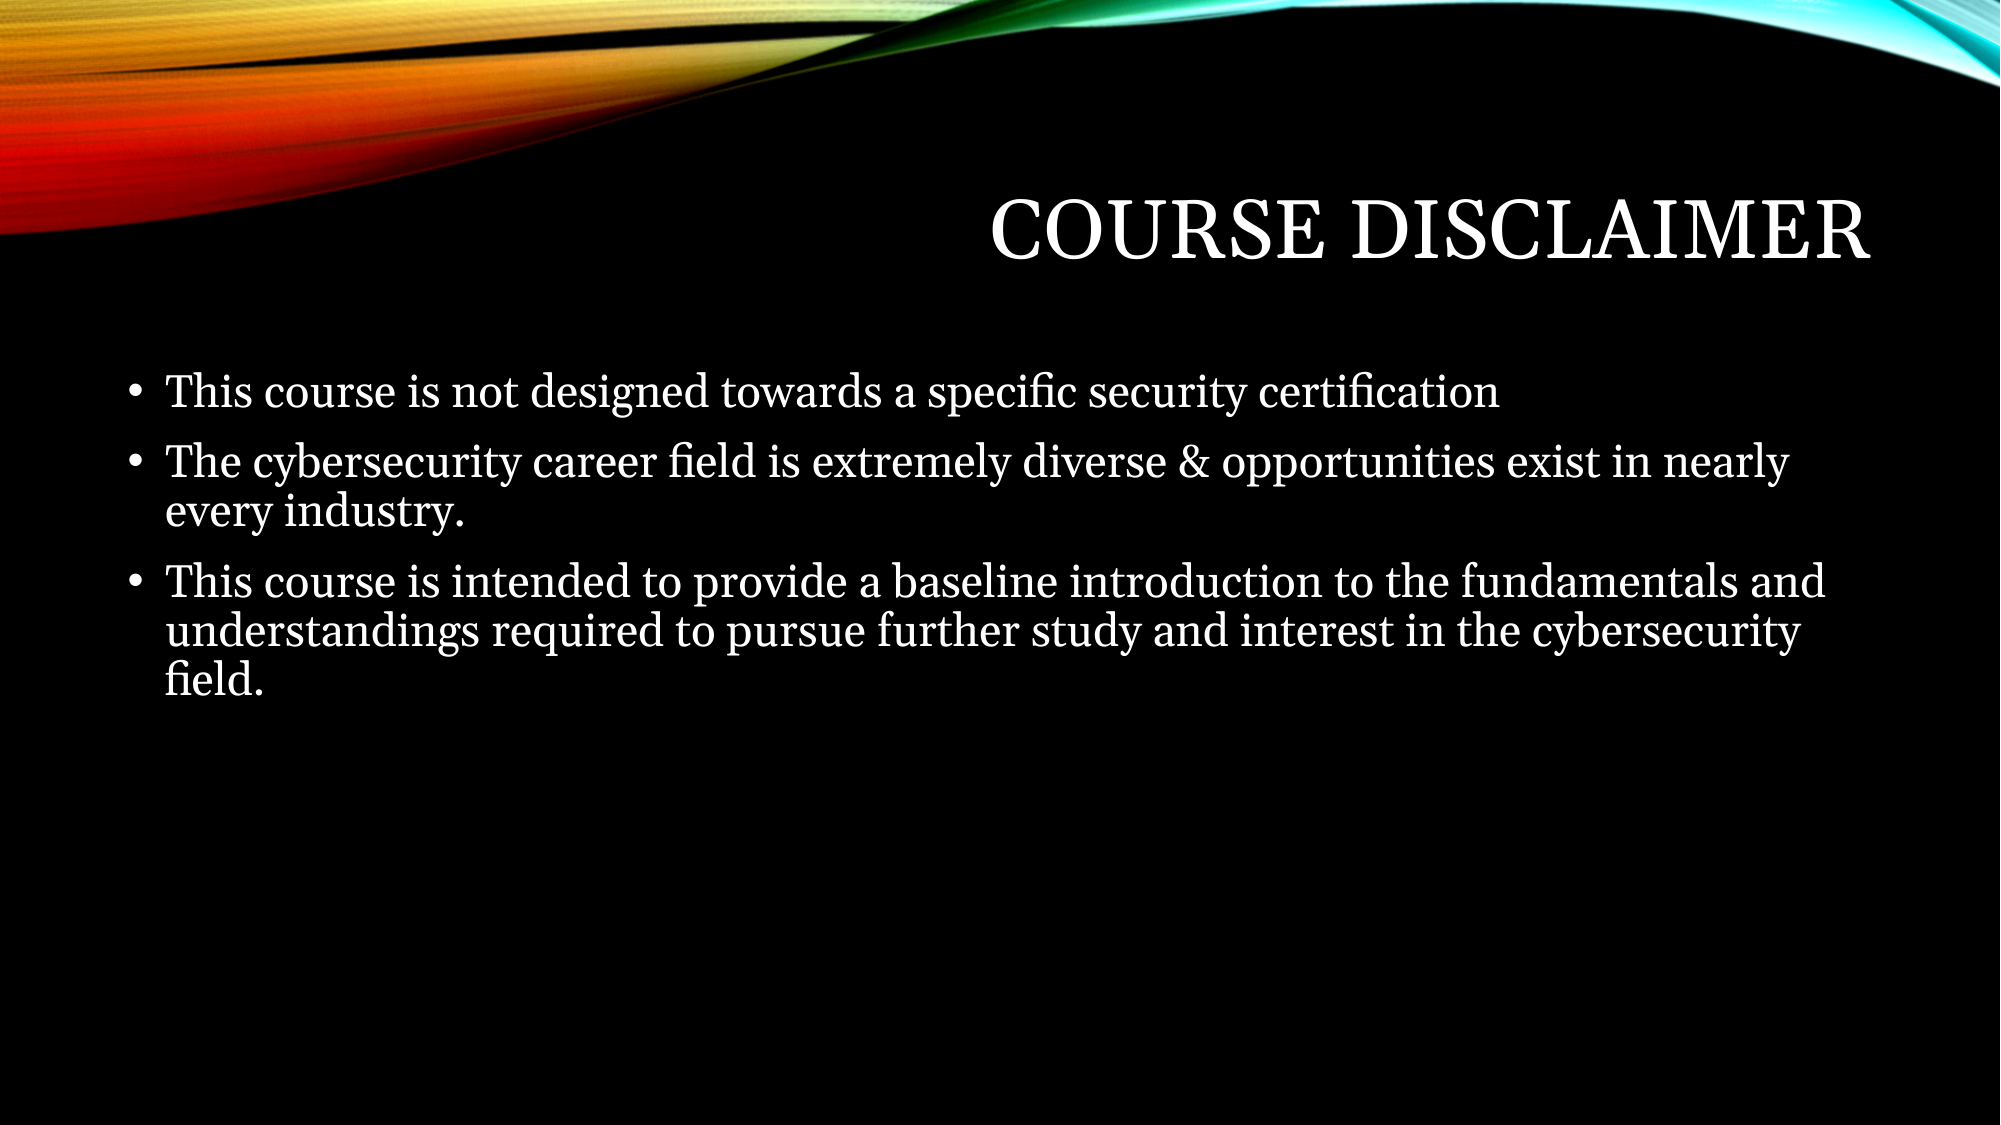

# Course Disclaimer
This course is not designed towards a specific security certification
The cybersecurity career field is extremely diverse & opportunities exist in nearly every industry.
This course is intended to provide a baseline introduction to the fundamentals and understandings required to pursue further study and interest in the cybersecurity field.